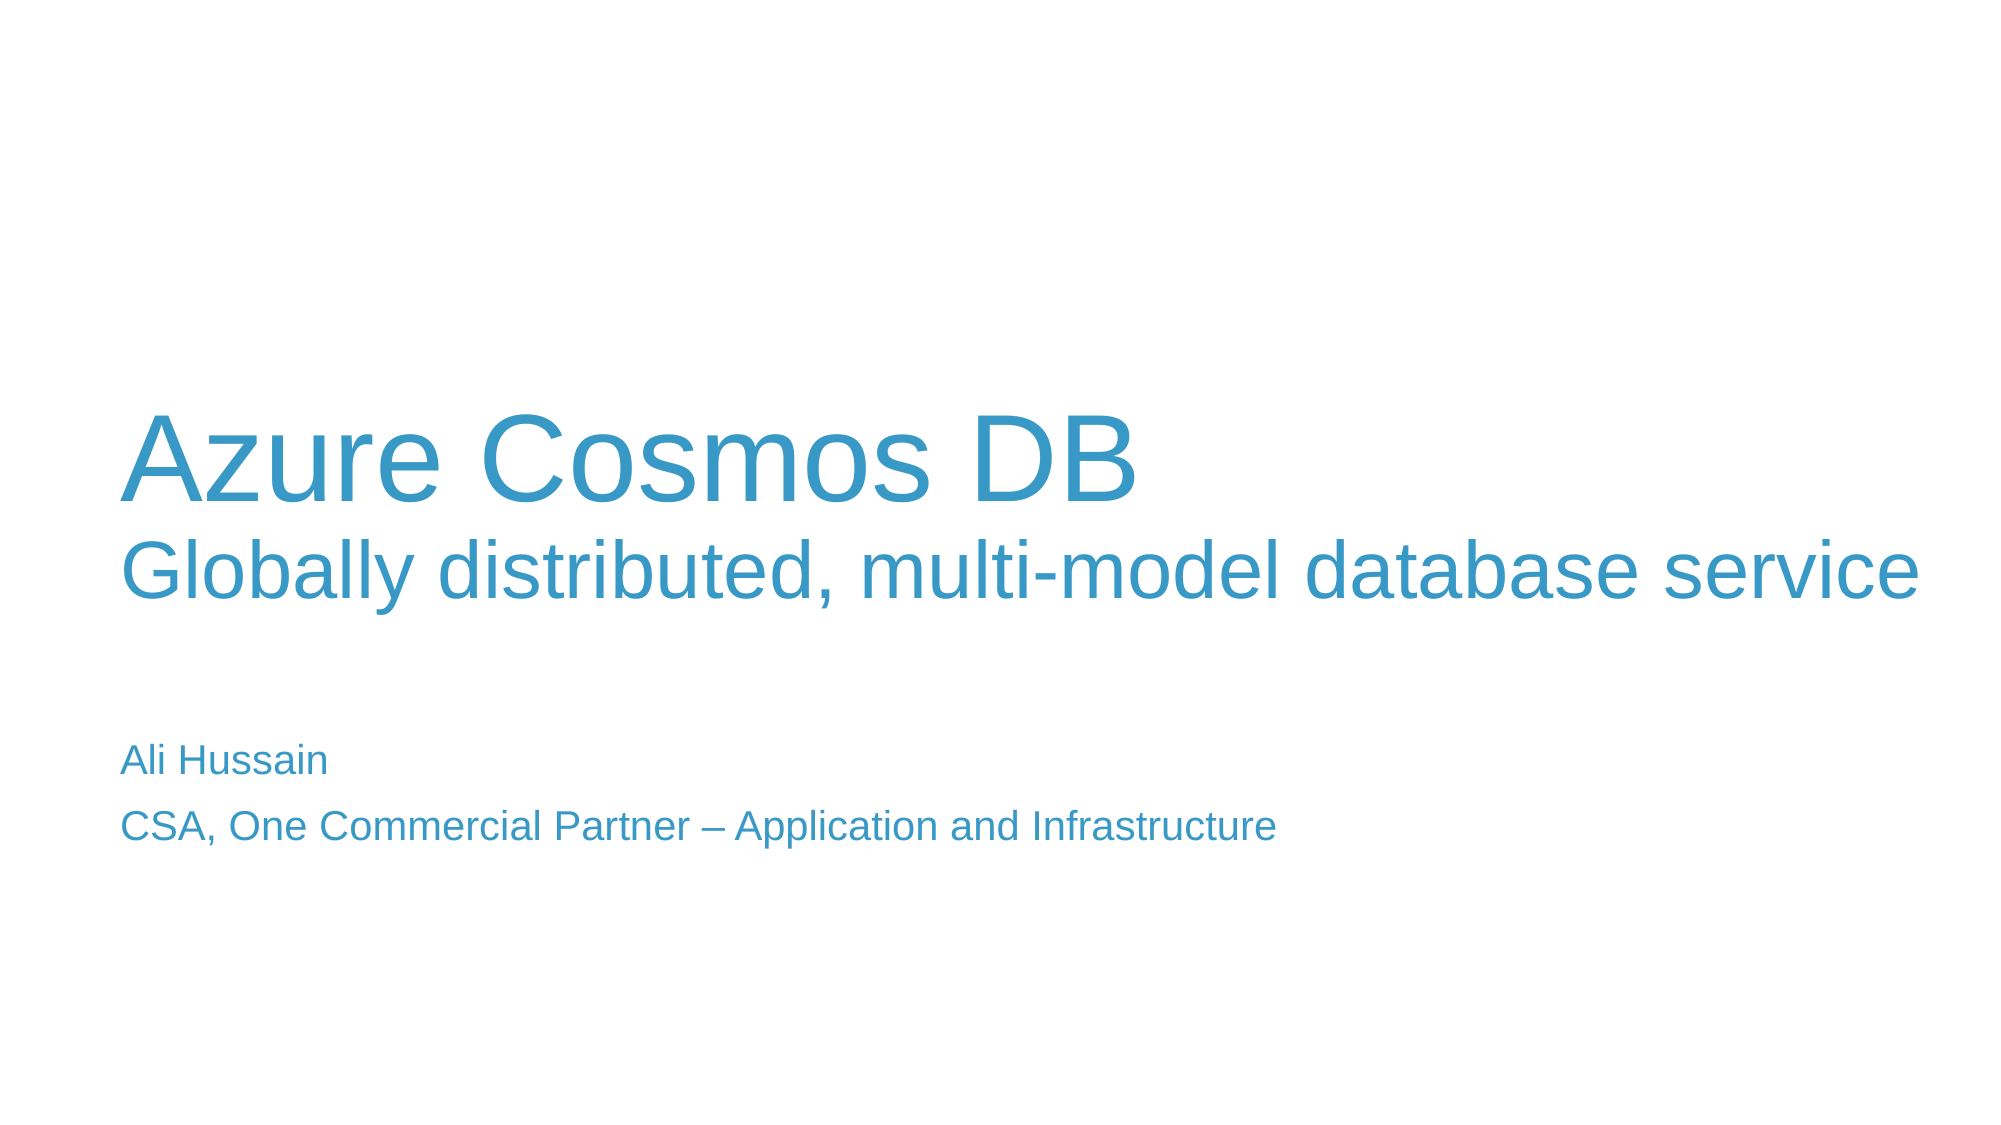

Azure Cosmos DB
Globally distributed, multi-model database service
Ali Hussain
CSA, One Commercial Partner – Application and Infrastructure